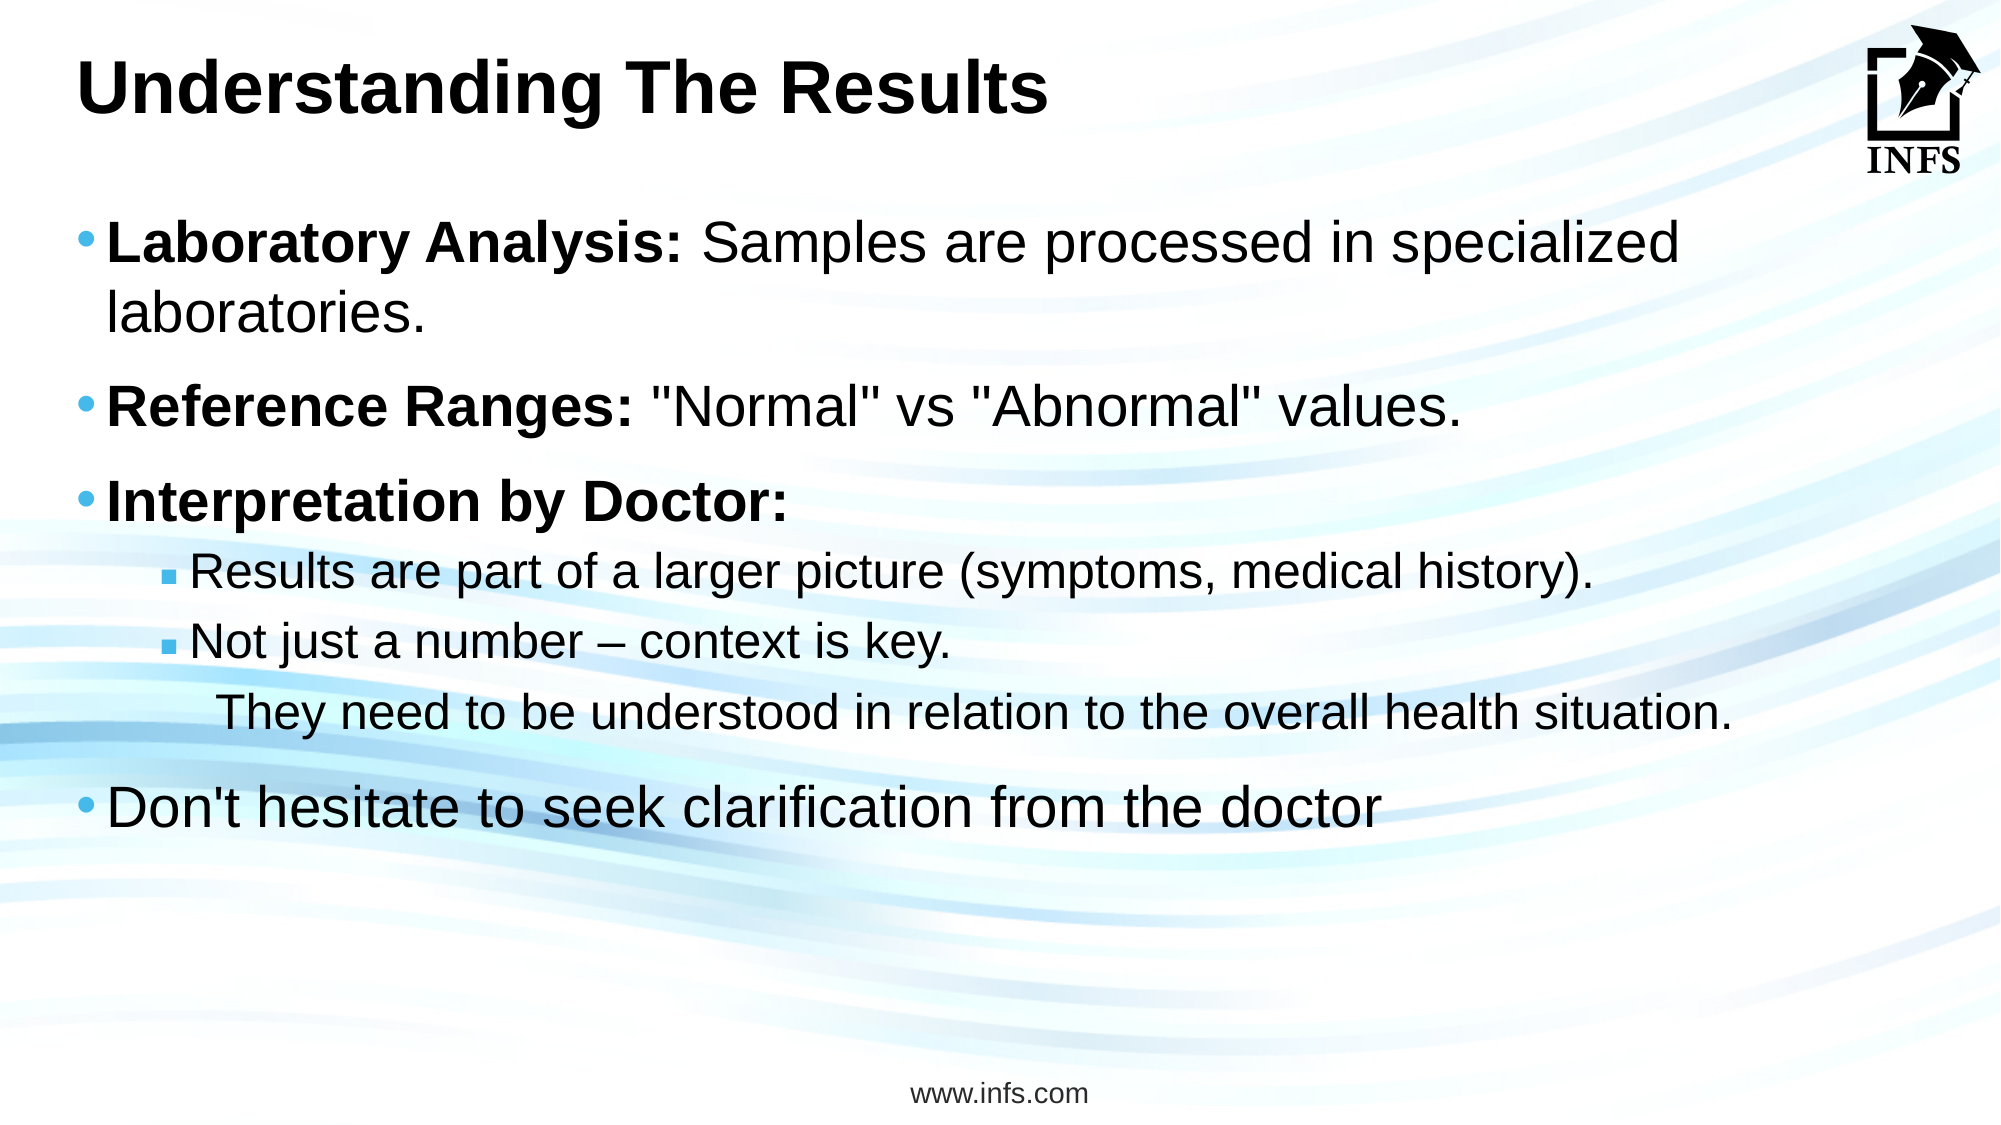

# Understanding The Results
Laboratory Analysis: Samples are processed in specialized laboratories.
Reference Ranges: "Normal" vs "Abnormal" values.
Interpretation by Doctor:
Results are part of a larger picture (symptoms, medical history).
Not just a number – context is key.
    They need to be understood in relation to the overall health situation.
Don't hesitate to seek clarification from the doctor